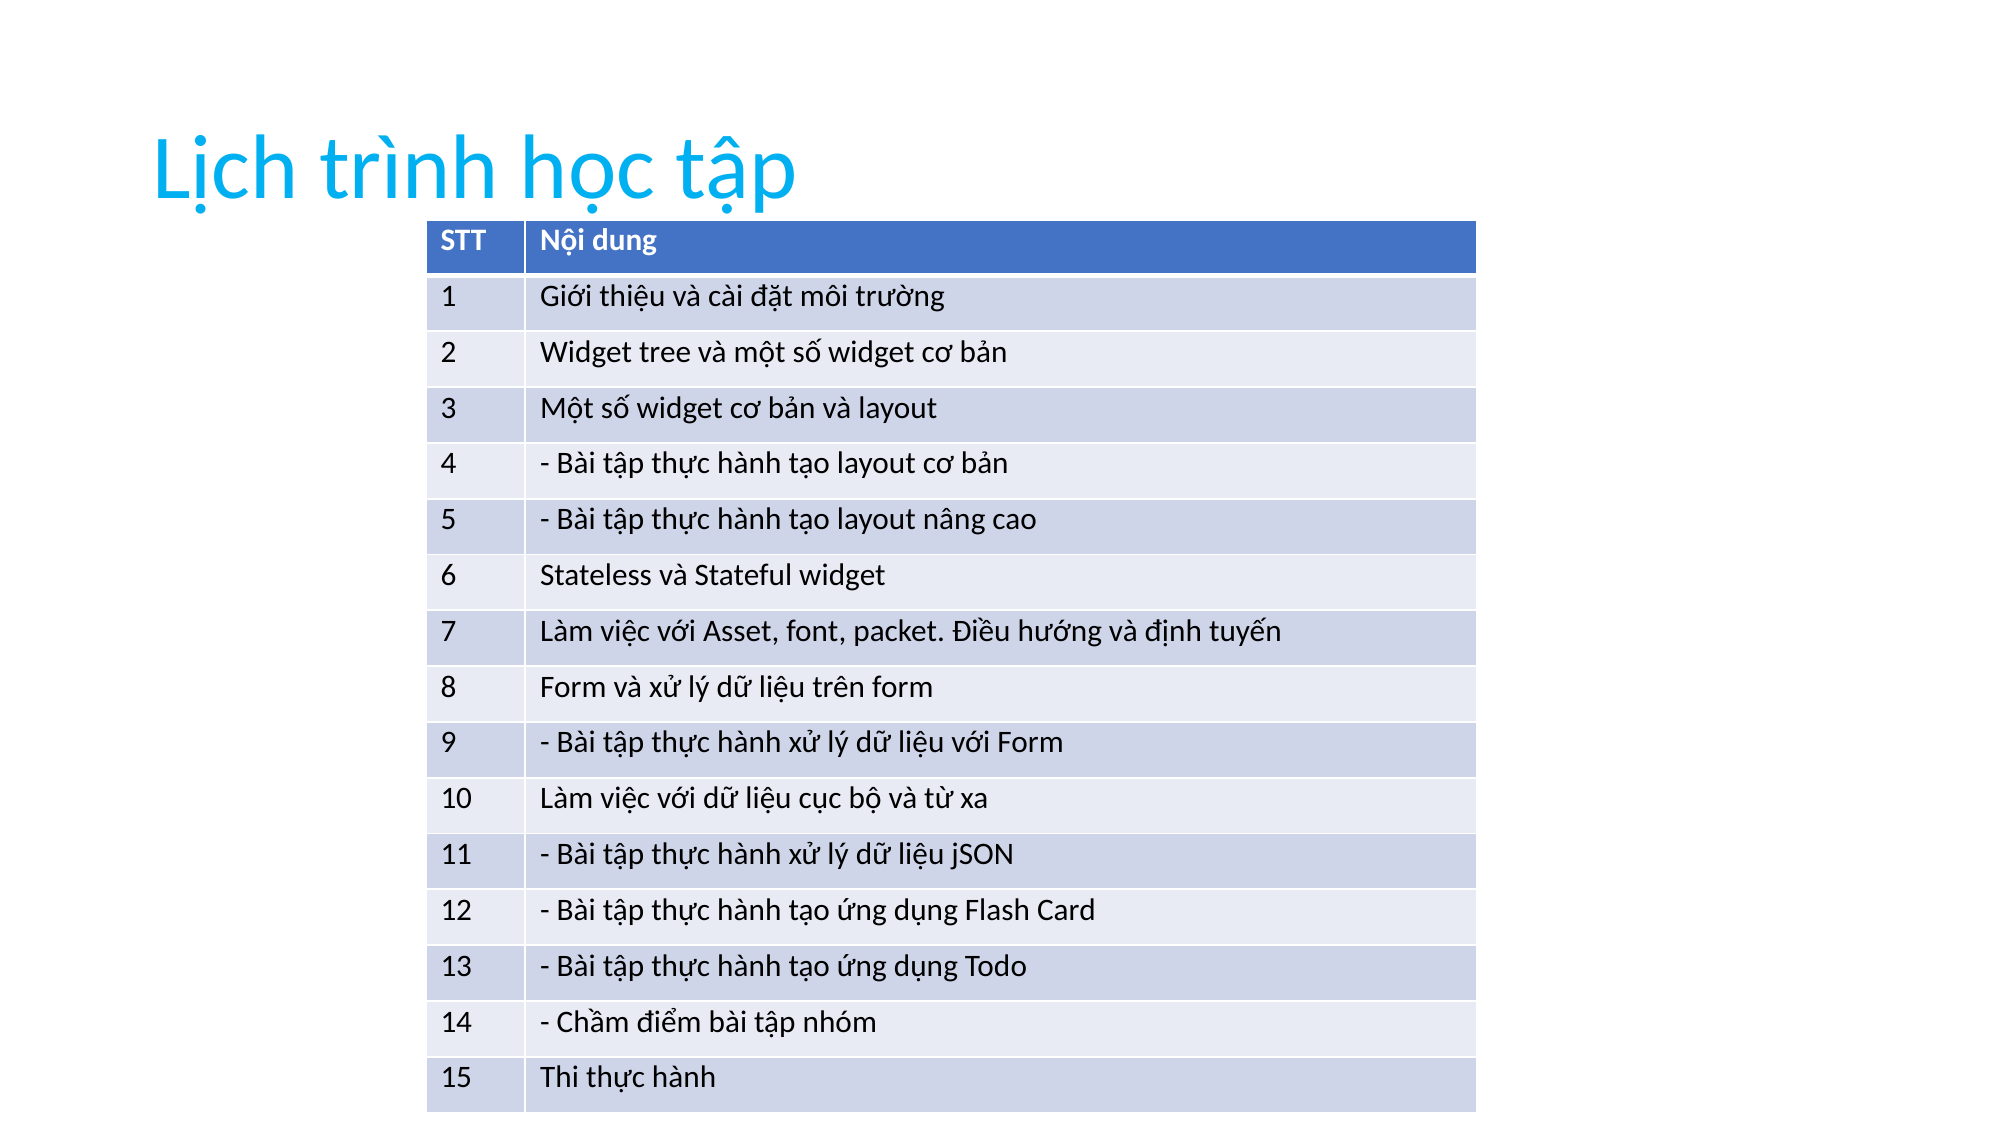

# Lịch trình học tập
| STT | Nội dung |
| --- | --- |
| 1 | Giới thiệu và cài đặt môi trường |
| 2 | Widget tree và một số widget cơ bản |
| 3 | Một số widget cơ bản và layout |
| 4 | - Bài tập thực hành tạo layout cơ bản |
| 5 | - Bài tập thực hành tạo layout nâng cao |
| 6 | Stateless và Stateful widget |
| 7 | Làm việc với Asset, font, packet. Điều hướng và định tuyến |
| 8 | Form và xử lý dữ liệu trên form |
| 9 | - Bài tập thực hành xử lý dữ liệu với Form |
| 10 | Làm việc với dữ liệu cục bộ và từ xa |
| 11 | - Bài tập thực hành xử lý dữ liệu jSON |
| 12 | - Bài tập thực hành tạo ứng dụng Flash Card |
| 13 | - Bài tập thực hành tạo ứng dụng Todo |
| 14 | - Chầm điểm bài tập nhóm |
| 15 | Thi thực hành |